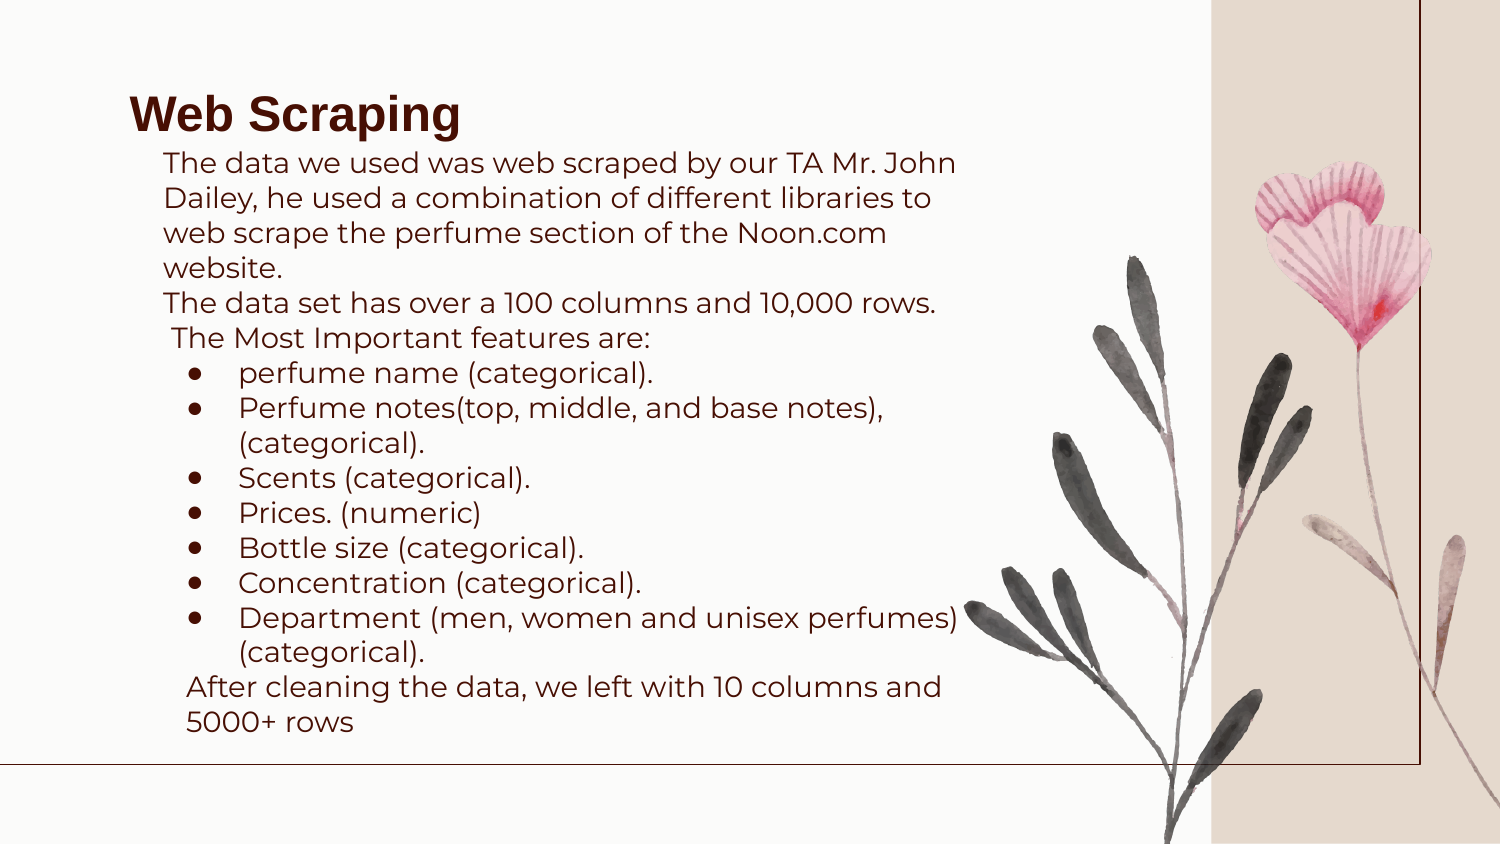

# Web Scraping
The data we used was web scraped by our TA Mr. John Dailey, he used a combination of different libraries to web scrape the perfume section of the Noon.com website.
The data set has over a 100 columns and 10,000 rows.
 The Most Important features are:
perfume name (categorical).
Perfume notes(top, middle, and base notes), (categorical).
Scents (categorical).
Prices. (numeric)
Bottle size (categorical).
Concentration (categorical).
Department (men, women and unisex perfumes) (categorical).
After cleaning the data, we left with 10 columns and 5000+ rows